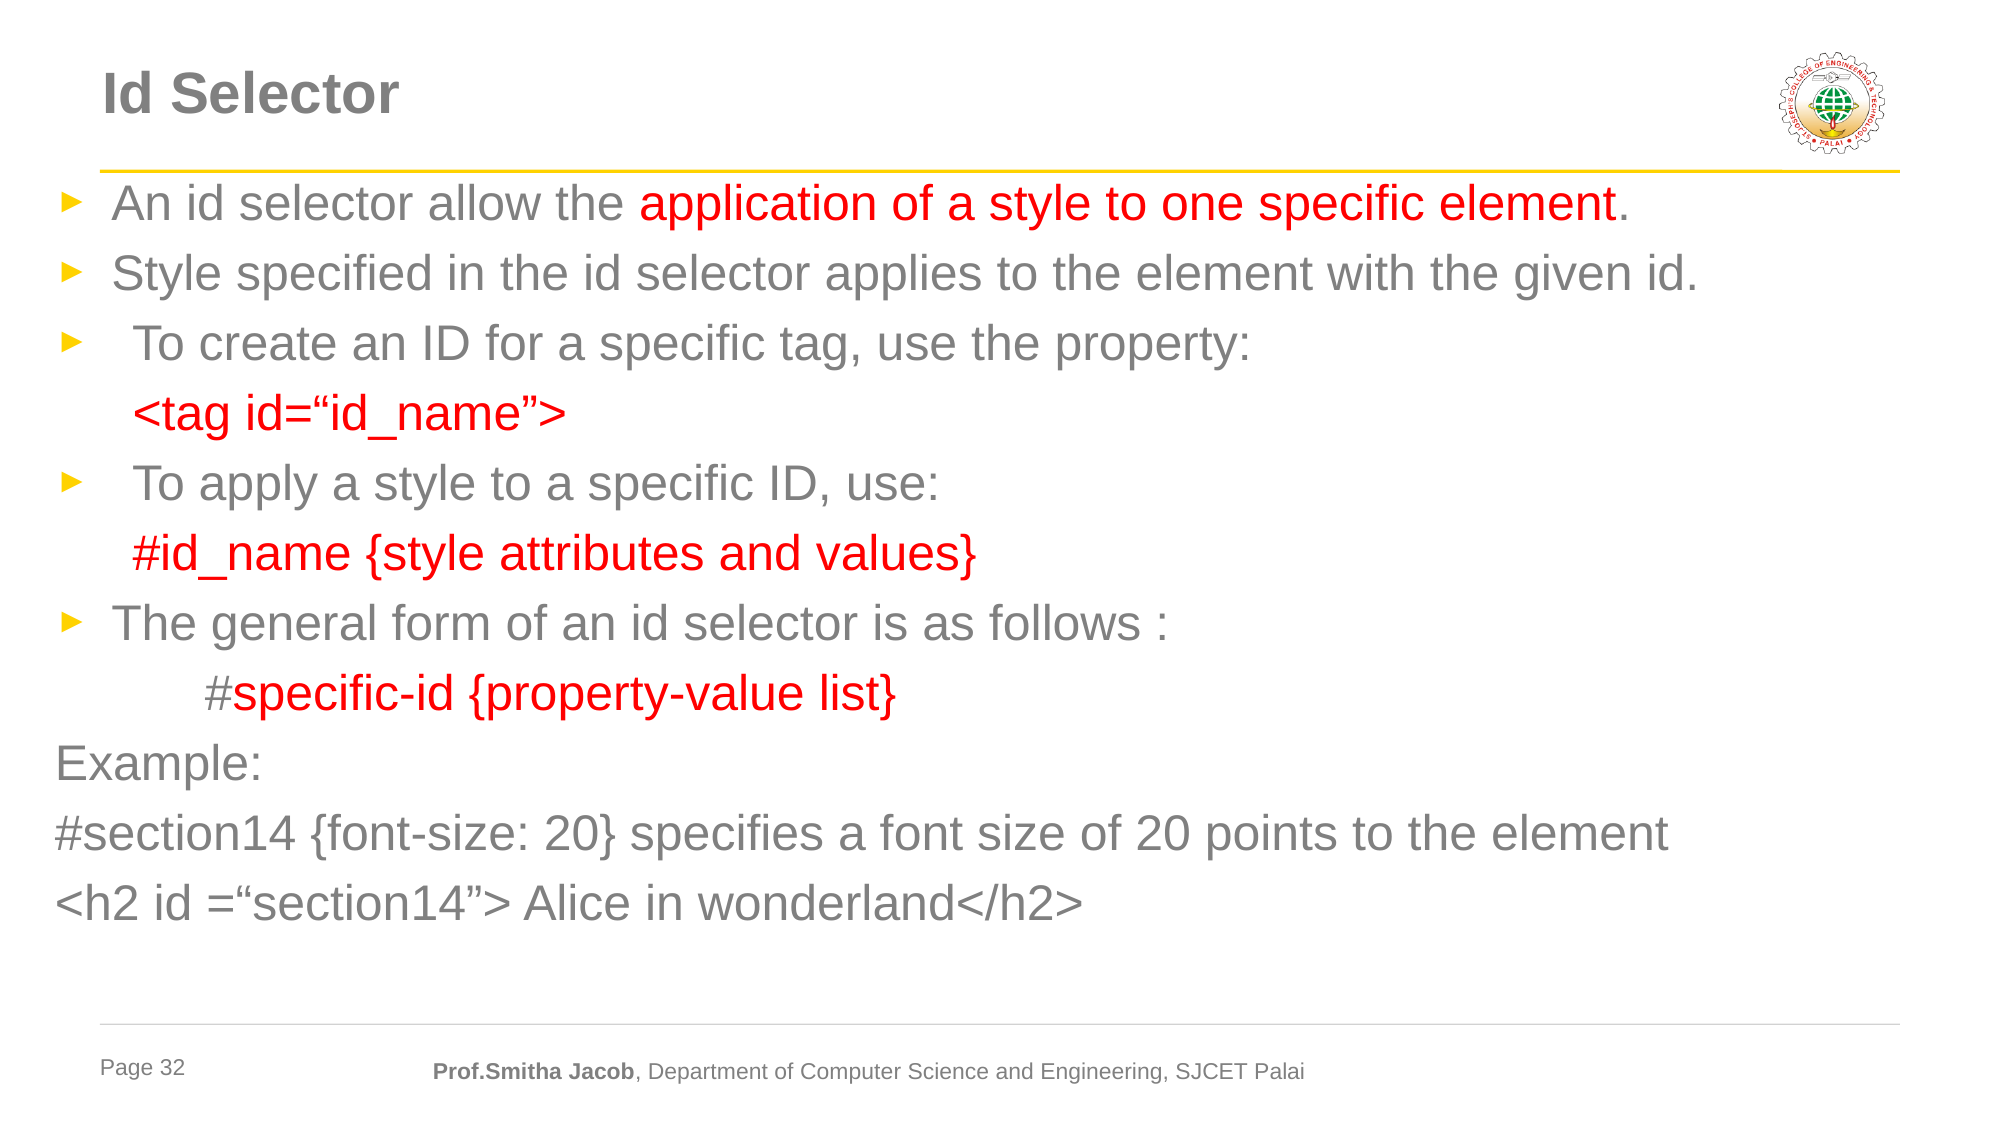

# Id Selector
An id selector allow the application of a style to one specific element.
Style specified in the id selector applies to the element with the given id.
To create an ID for a specific tag, use the property:
<tag id=“id_name”>
To apply a style to a specific ID, use:
#id_name {style attributes and values}
The general form of an id selector is as follows :
	#specific-id {property-value list}
Example:
#section14 {font-size: 20} specifies a font size of 20 points to the element
<h2 id =“section14”> Alice in wonderland</h2>